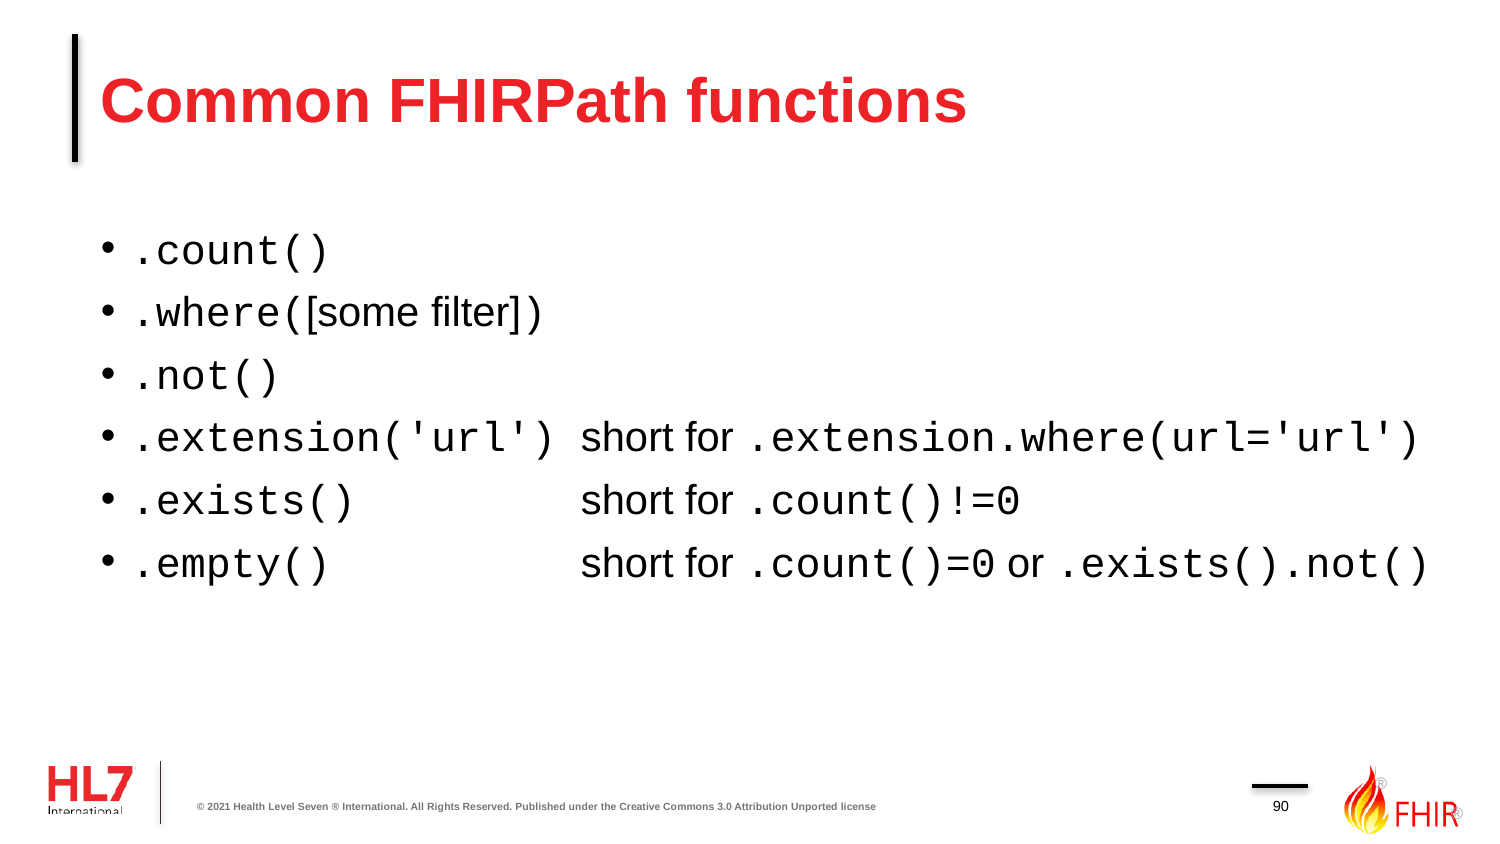

# Common FHIRPath functions
.count()
.where([some filter])
.not()
.extension('url') short for .extension.where(url='url')
.exists()         short for .count()!=0
.empty()          short for .count()=0 or .exists().not()
90
© 2021 Health Level Seven ® International. All Rights Reserved. Published under the Creative Commons 3.0 Attribution Unported license